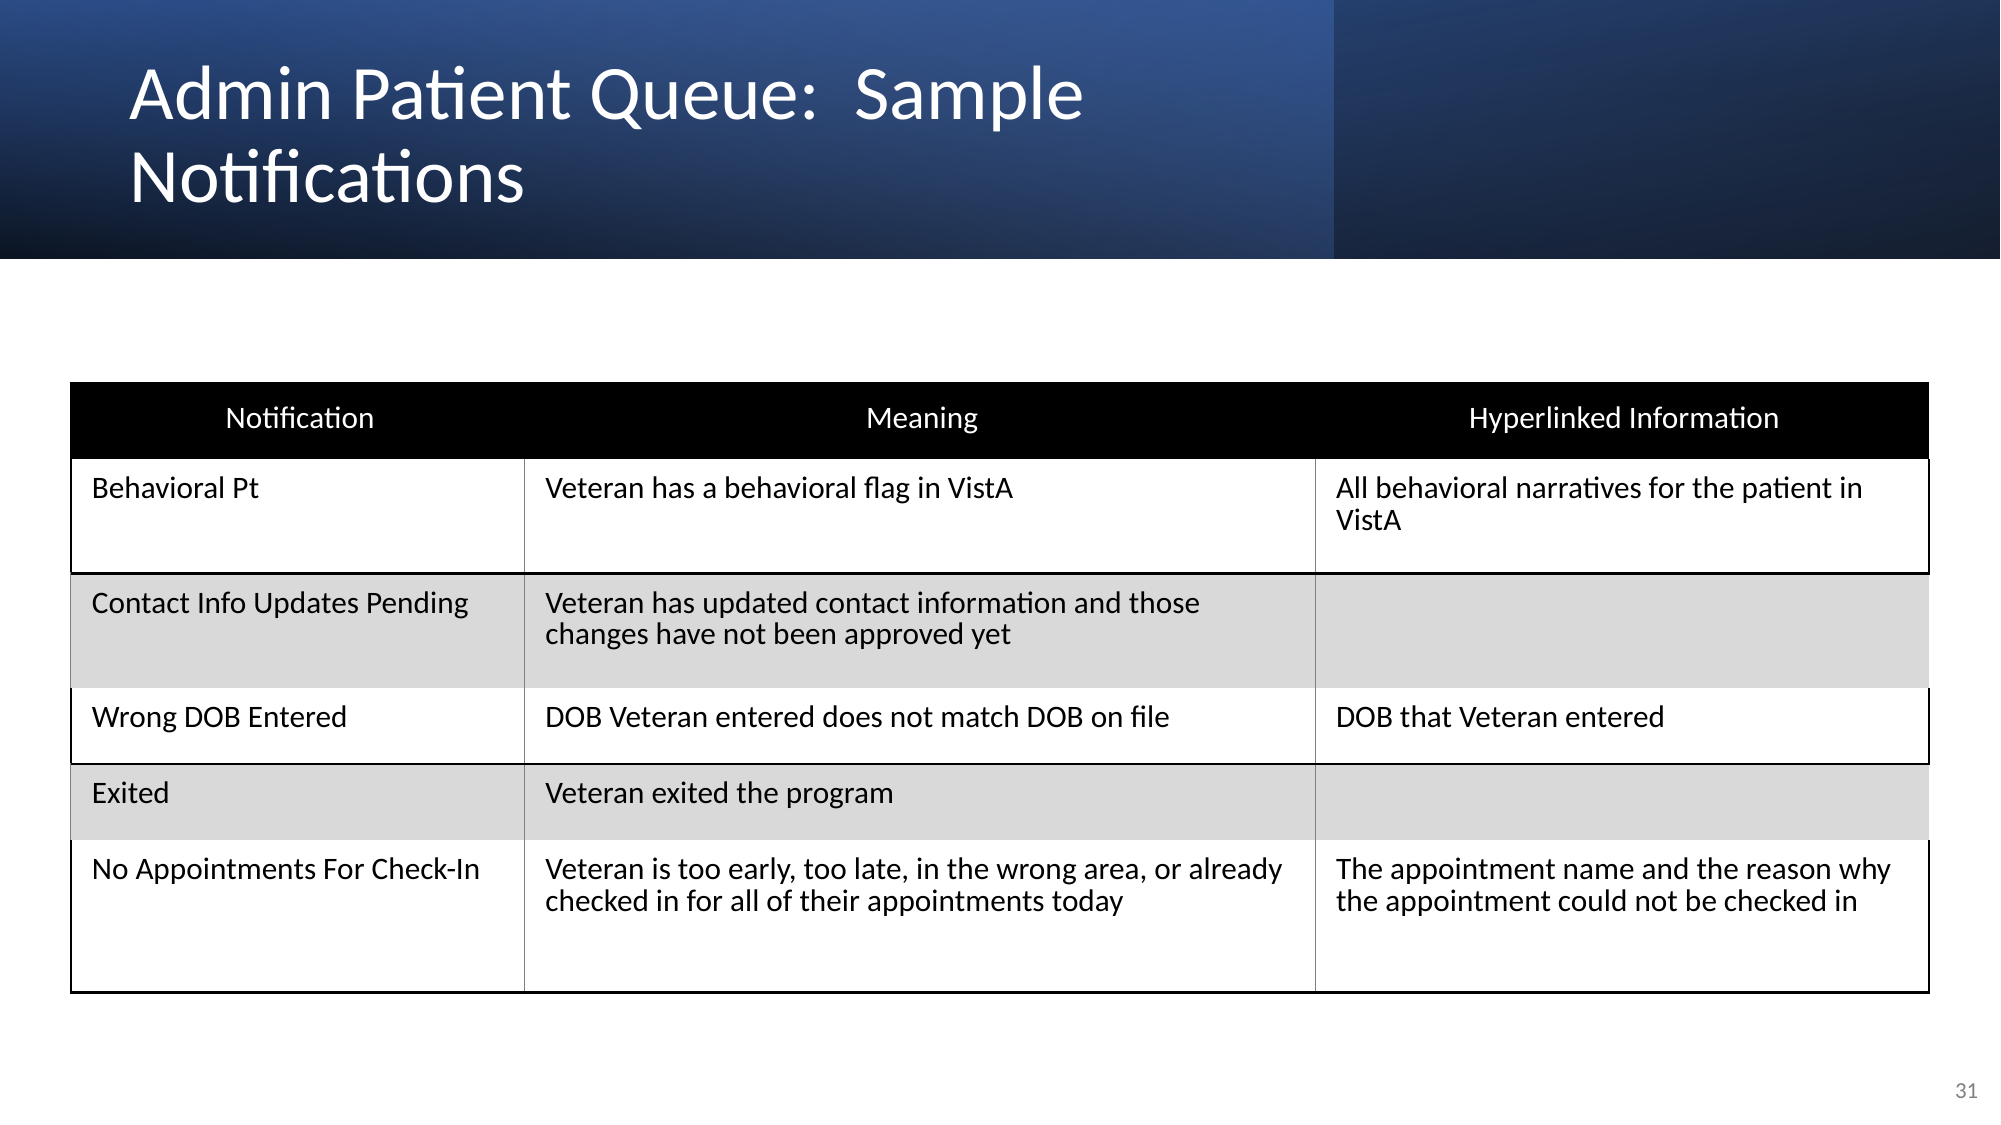

# Admin Patient Queue:  Sample Notifications
| Notification | Meaning | Hyperlinked Information |
| --- | --- | --- |
| Behavioral Pt | Veteran has a behavioral flag in VistA | All behavioral narratives for the patient in VistA |
| Contact Info Updates Pending | Veteran has updated contact information and those changes have not been approved yet |  |
| Wrong DOB Entered | DOB Veteran entered does not match DOB on file | DOB that Veteran entered |
| Exited | Veteran exited the program |  |
| No Appointments For Check-In | Veteran is too early, too late, in the wrong area, or already checked in for all of their appointments today | The appointment name and the reason why the appointment could not be checked in |
31